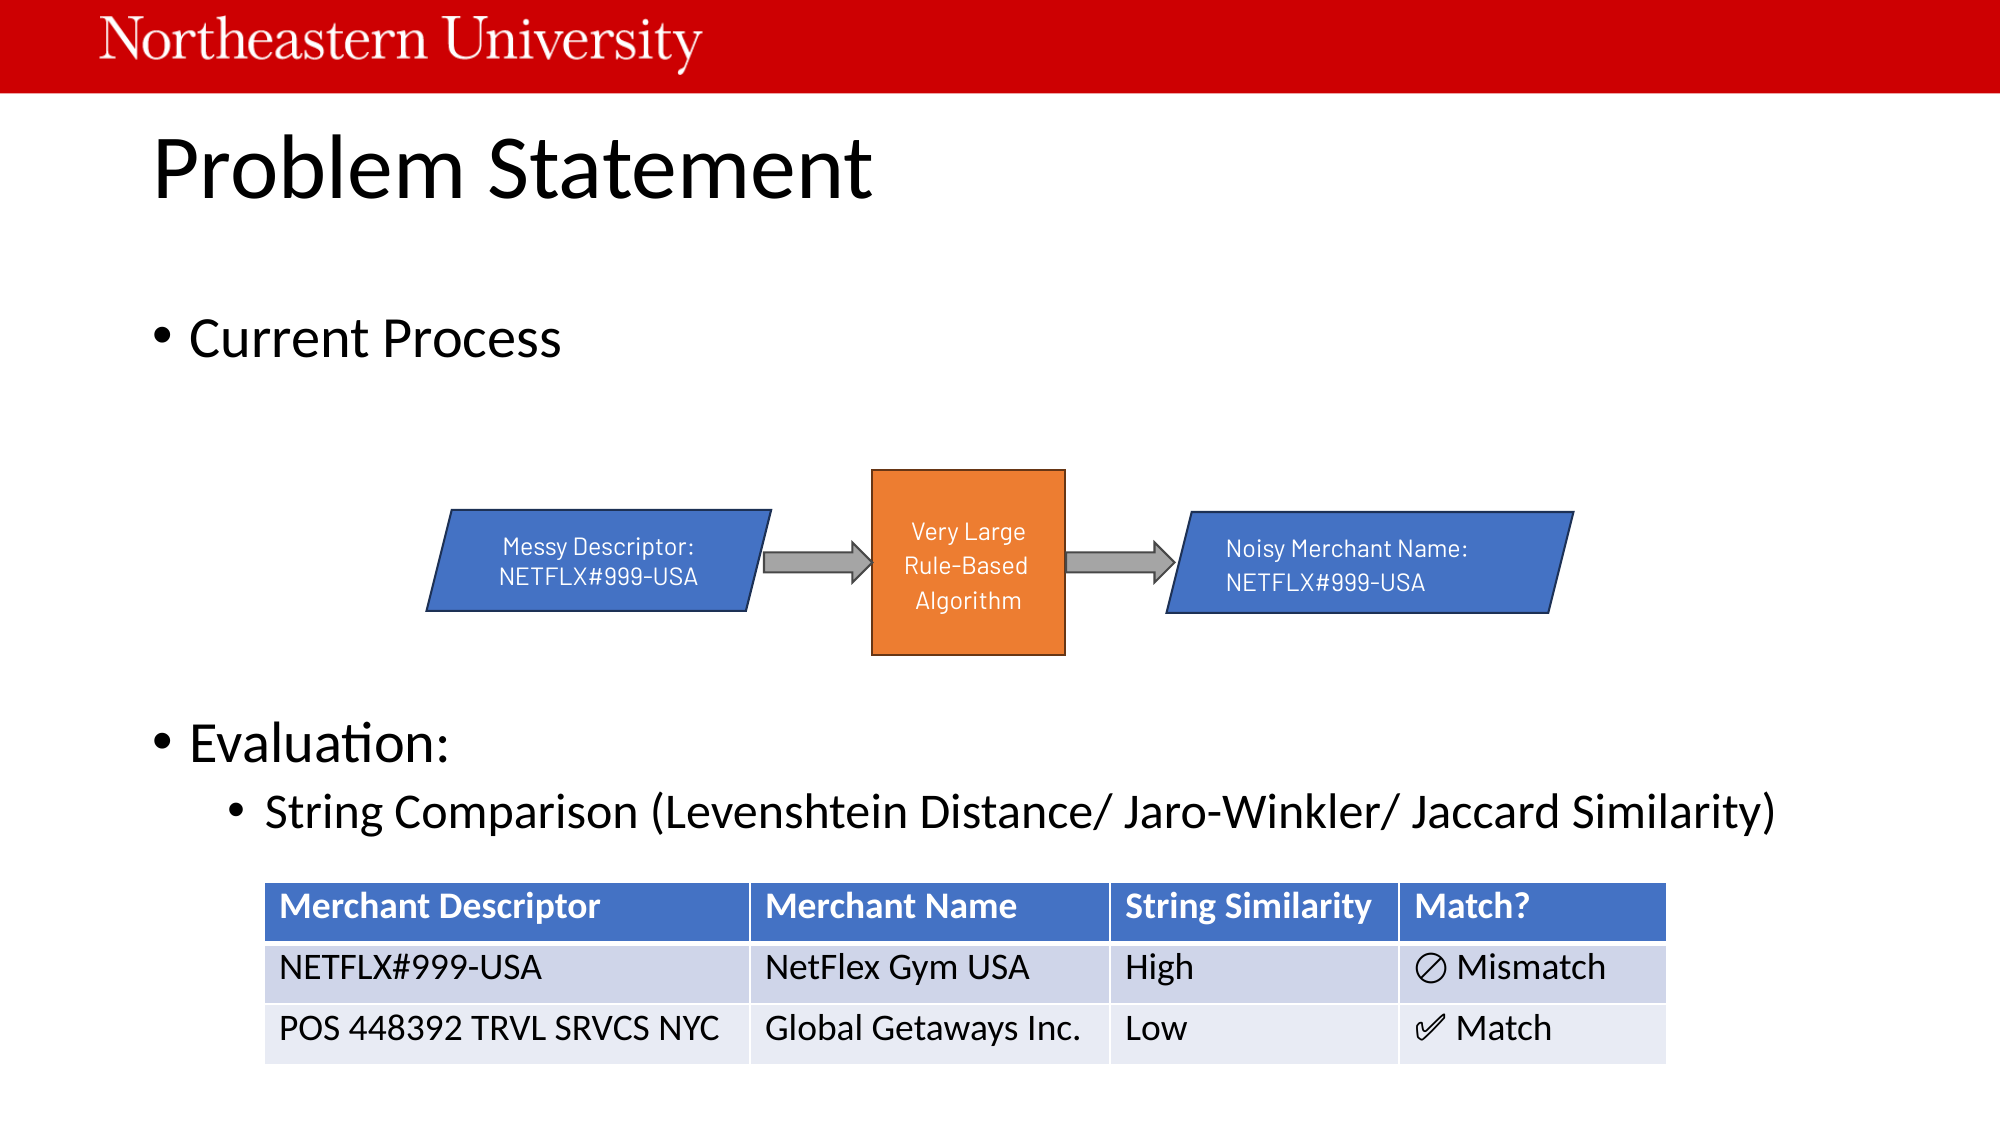

# Problem Statement
Current Process

Evaluation:
String Comparison (Levenshtein Distance/ Jaro-Winkler/ Jaccard Similarity)
Very Large
Rule-Based
Algorithm
Messy Descriptor:
NETFLX#999-USA
Noisy Merchant Name:
NETFLX#999-USA

| Merchant Descriptor | Merchant Name | String Similarity | Match? |
| --- | --- | --- | --- |
| NETFLX#999-USA | NetFlex Gym USA | High | 🚫 Mismatch |
| POS 448392 TRVL SRVCS NYC | Global Getaways Inc. | Low | ✅ Match |